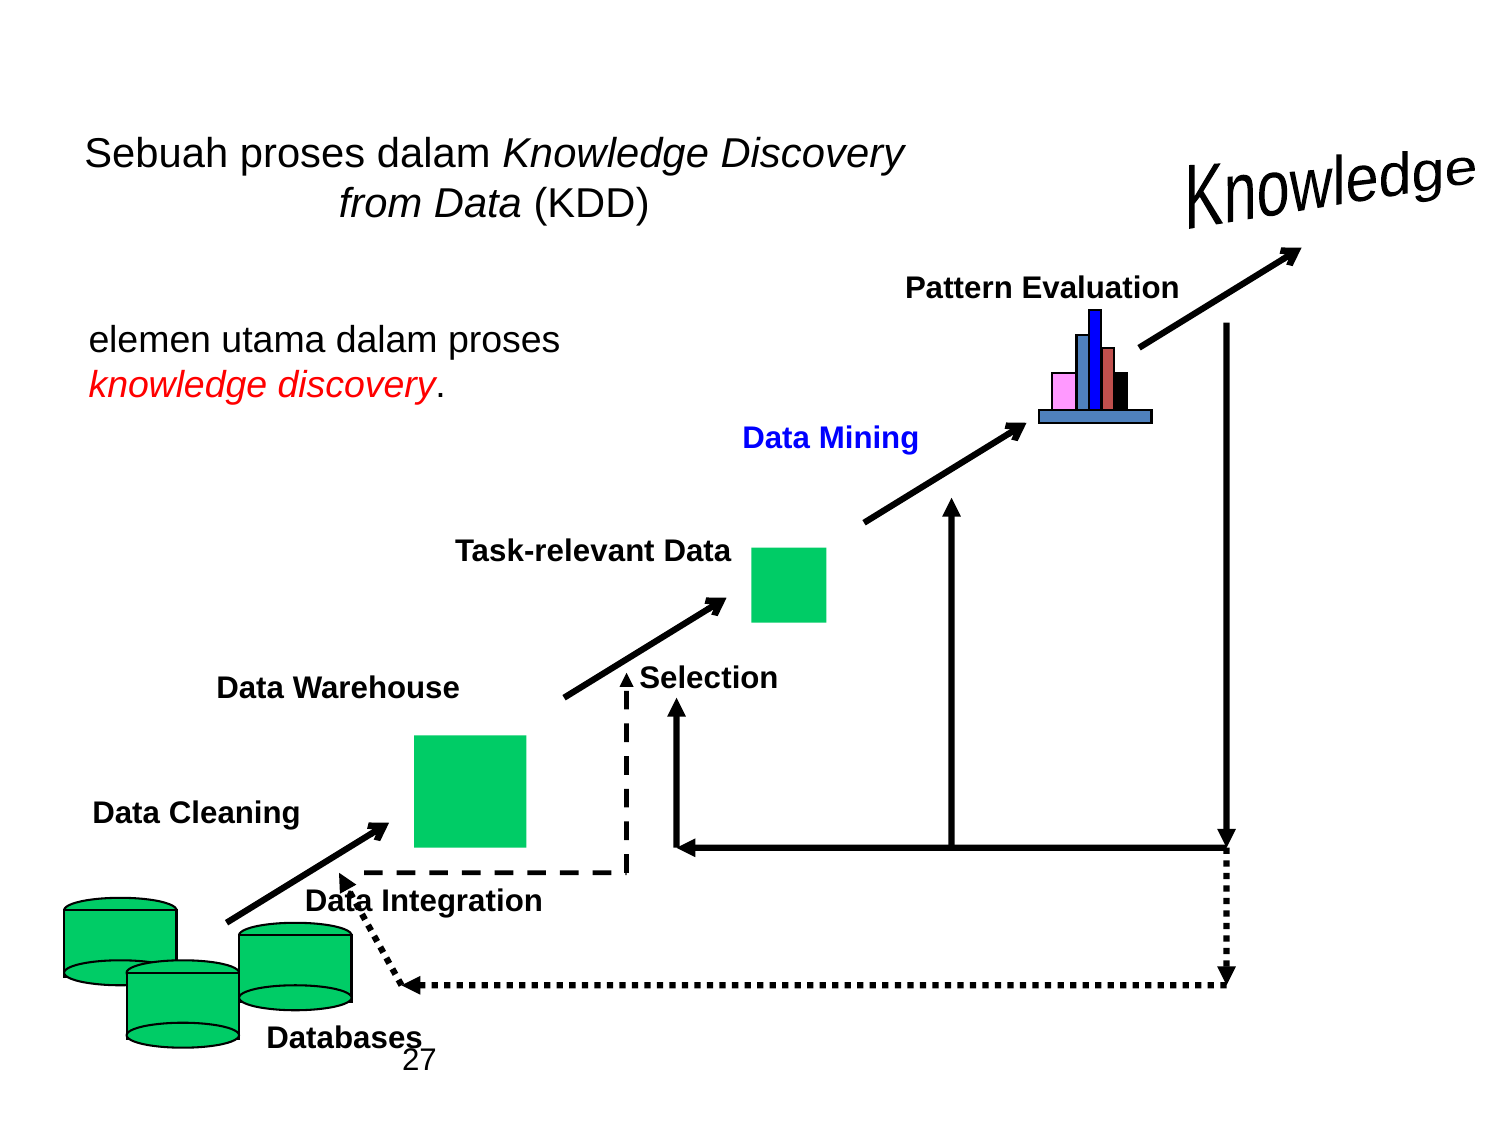

# Sebuah proses dalam Knowledge Discovery from Data (KDD)
Knowledge

Pattern Evaluation
elemen utama dalam proses knowledge discovery.

Data Mining

Task-relevant Data

Selection
Data Warehouse

Data Cleaning

Data Integration

Databases

27